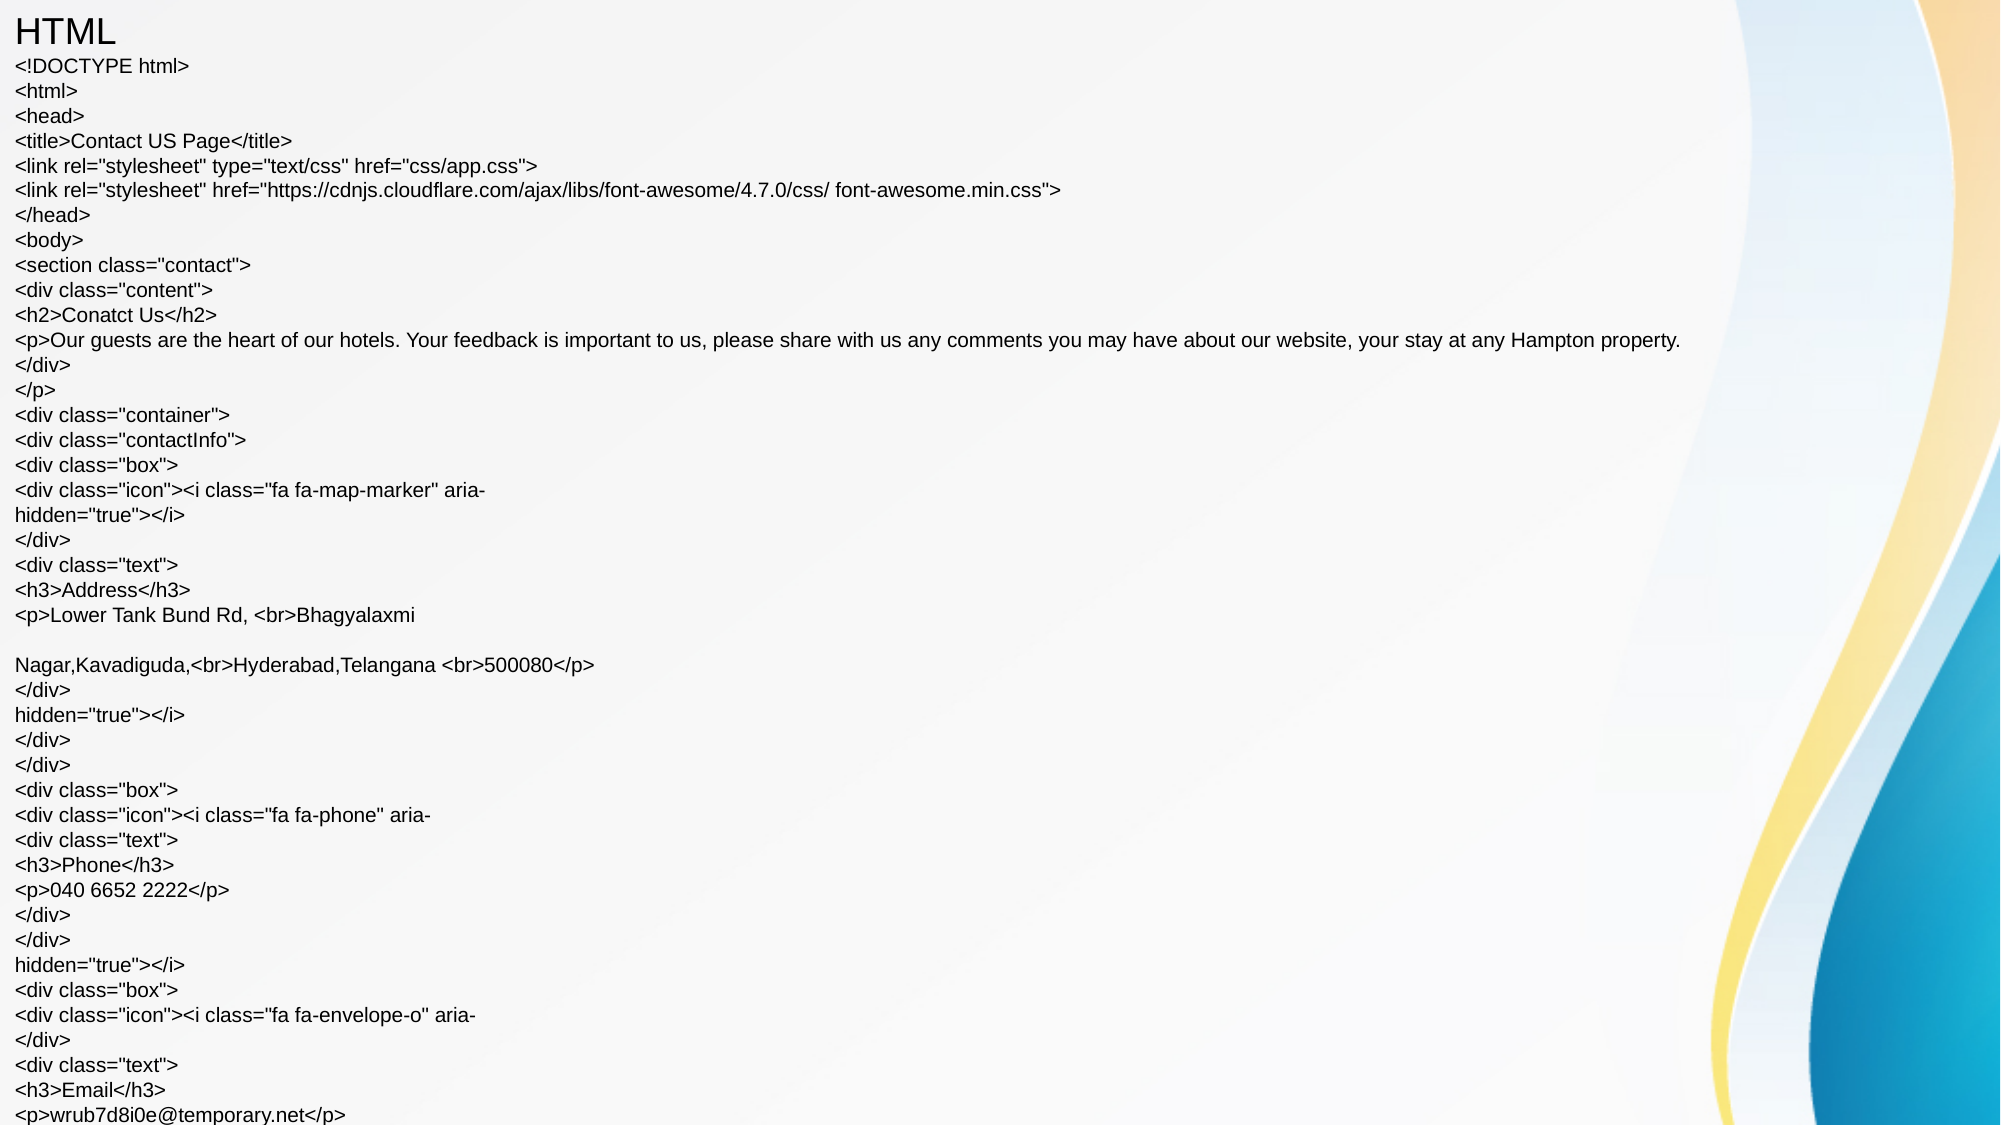

HTML
<!DOCTYPE html>
<html>
<head>
<title>Contact US Page</title>
<link rel="stylesheet" type="text/css" href="css/app.css">
<link rel="stylesheet" href="https://cdnjs.cloudflare.com/ajax/libs/font-awesome/4.7.0/css/ font-awesome.min.css">
</head>
<body>
<section class="contact">
<div class="content">
<h2>Conatct Us</h2>
<p>Our guests are the heart of our hotels. Your feedback is important to us, please share with us any comments you may have about our website, your stay at any Hampton property.
</div>
</p>
<div class="container">
<div class="contactInfo">
<div class="box">
<div class="icon"><i class="fa fa-map-marker" aria-
hidden="true"></i>
</div>
<div class="text">
<h3>Address</h3>
<p>Lower Tank Bund Rd, <br>Bhagyalaxmi

Nagar,Kavadiguda,<br>Hyderabad,Telangana <br>500080</p>
</div>
hidden="true"></i>
</div>
</div>
<div class="box">
<div class="icon"><i class="fa fa-phone" aria-
<div class="text">
<h3>Phone</h3>
<p>040 6652 2222</p>
</div>
</div>
hidden="true"></i>
<div class="box">
<div class="icon"><i class="fa fa-envelope-o" aria-
</div>
<div class="text">
<h3>Email</h3>
<p>wrub7d8i0e@temporary.net</p>